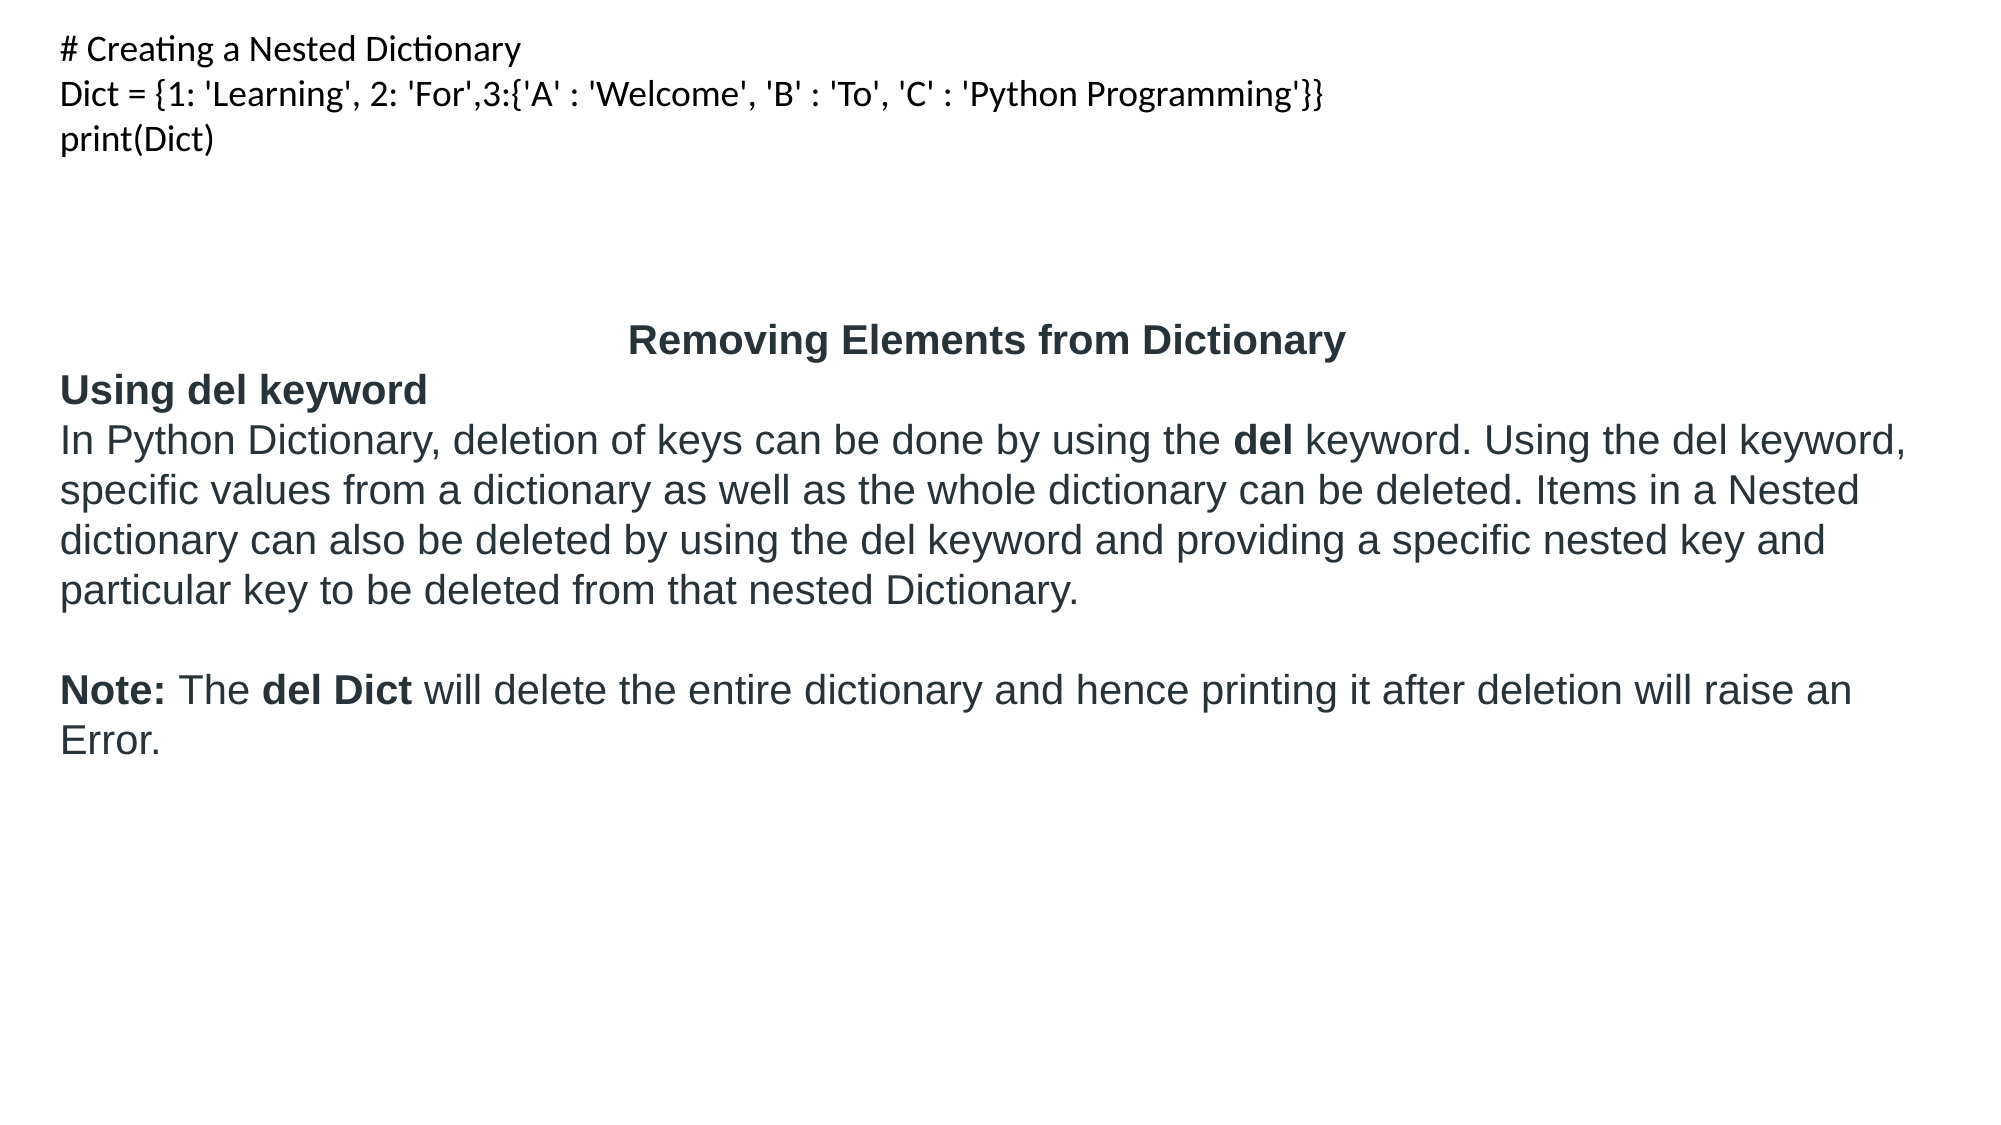

# Creating a Nested Dictionary
Dict = {1: 'Learning', 2: 'For',3:{'A' : 'Welcome', 'B' : 'To', 'C' : 'Python Programming'}}
print(Dict)

Removing Elements from Dictionary
Using del keyword
In Python Dictionary, deletion of keys can be done by using the del keyword. Using the del keyword, specific values from a dictionary as well as the whole dictionary can be deleted. Items in a Nested dictionary can also be deleted by using the del keyword and providing a specific nested key and particular key to be deleted from that nested Dictionary.
Note: The del Dict will delete the entire dictionary and hence printing it after deletion will raise an Error.